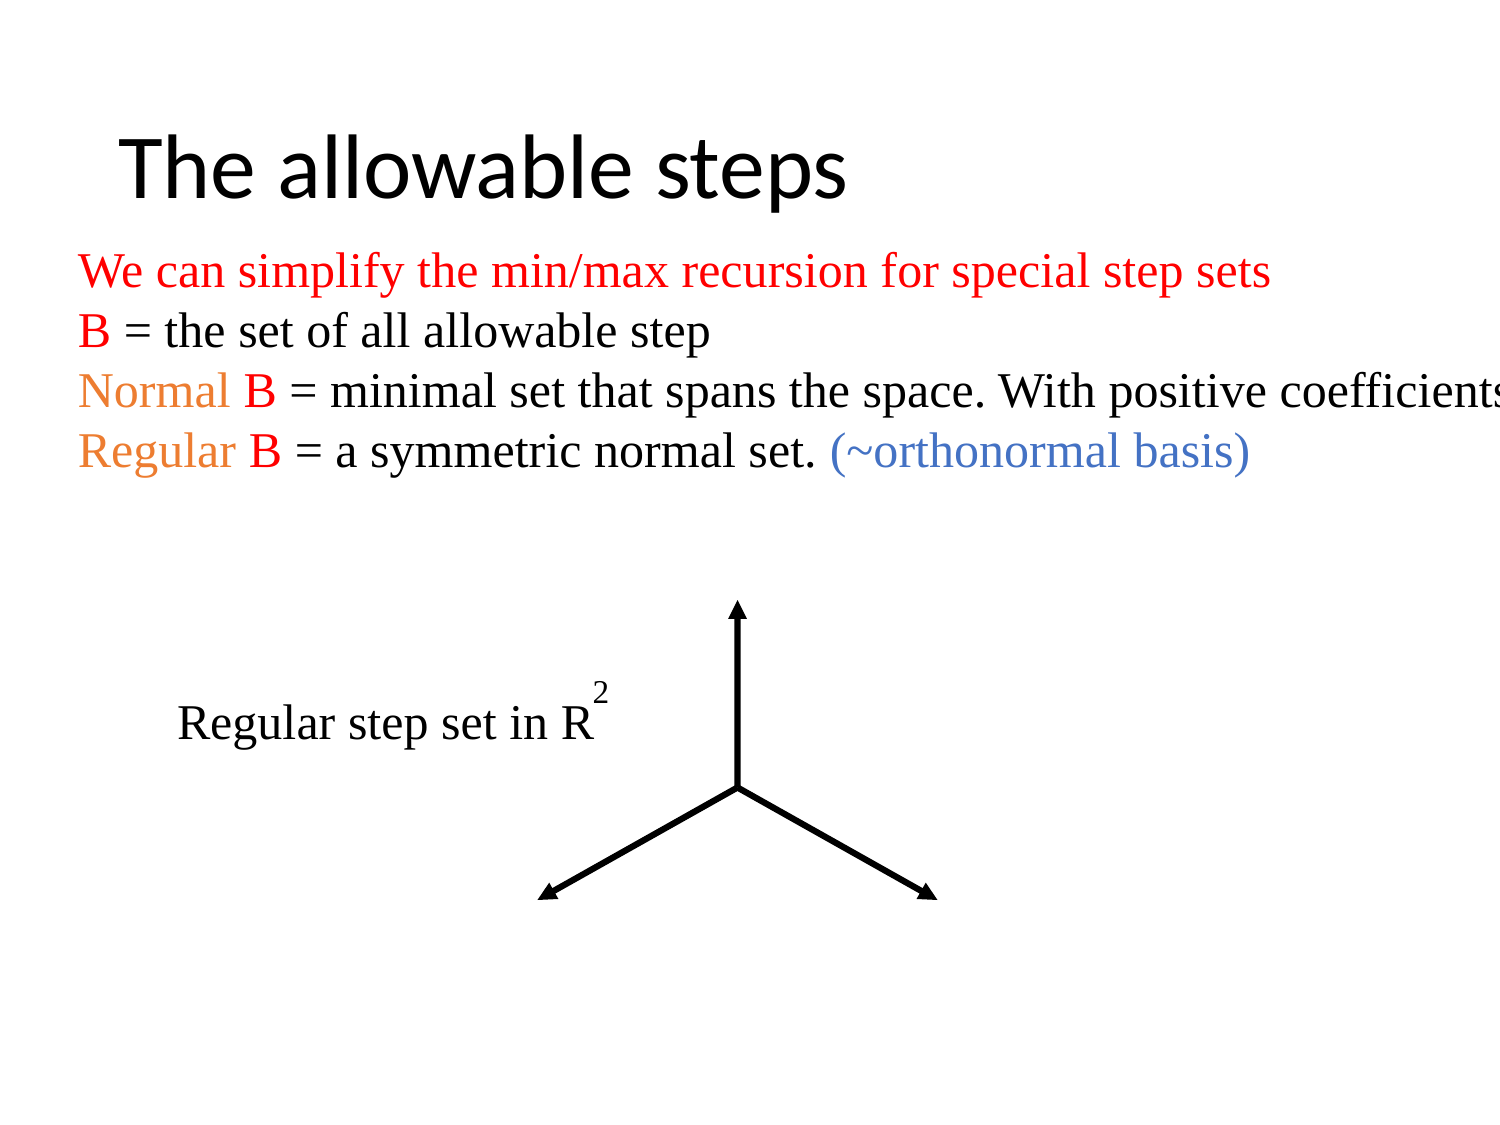

# The allowable steps
We can simplify the min/max recursion for special step sets
B = the set of all allowable step
Normal B = minimal set that spans the space. With positive coefficients
Regular B = a symmetric normal set. (~orthonormal basis)

2
Regular step set in R